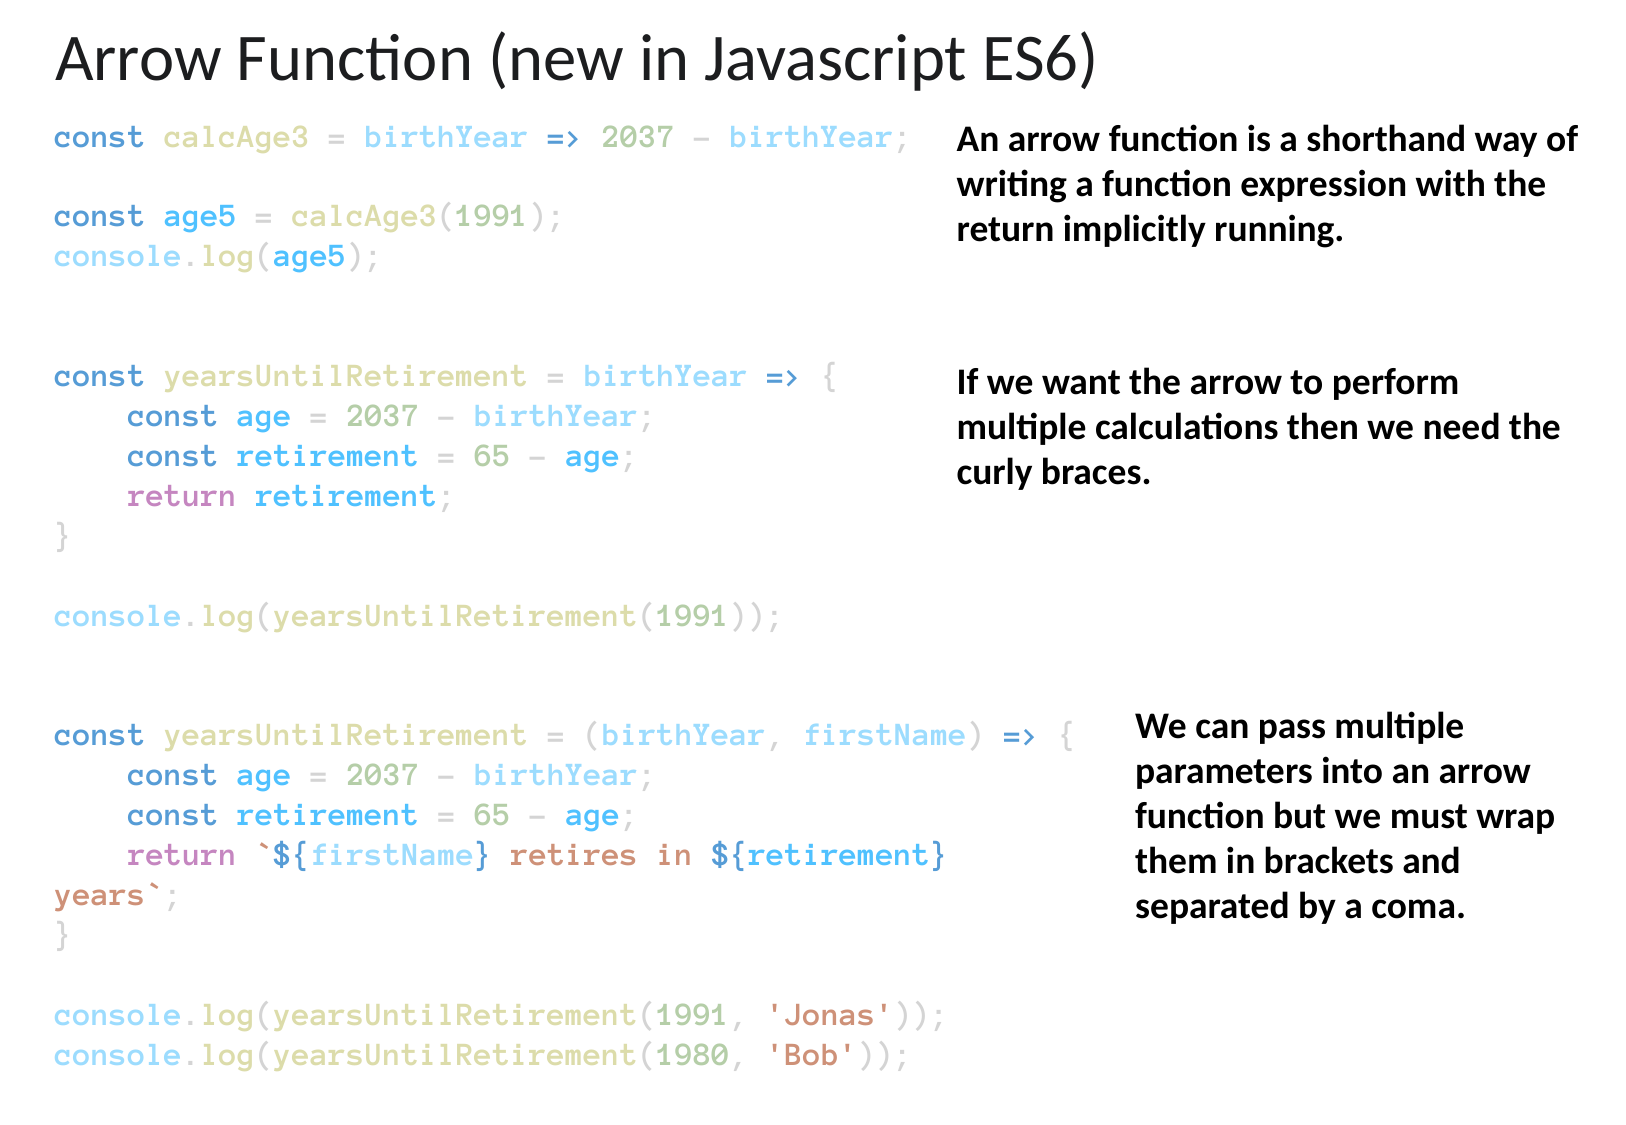

Arrow Function (new in Javascript ES6)
const calcAge3 = birthYear => 2037 - birthYear;
const age5 = calcAge3(1991);
console.log(age5);

const yearsUntilRetirement = birthYear => {
    const age = 2037 - birthYear;
    const retirement = 65 - age;
    return retirement;
}
console.log(yearsUntilRetirement(1991));

const yearsUntilRetirement = (birthYear, firstName) => {
    const age = 2037 - birthYear;
    const retirement = 65 - age;
    return `${firstName} retires in ${retirement} years`;
}
console.log(yearsUntilRetirement(1991, 'Jonas'));
console.log(yearsUntilRetirement(1980, 'Bob'));
An arrow function is a shorthand way of writing a function expression with the return implicitly running.
If we want the arrow to perform multiple calculations then we need the curly braces.
We can pass multiple parameters into an arrow function but we must wrap them in brackets and separated by a coma.